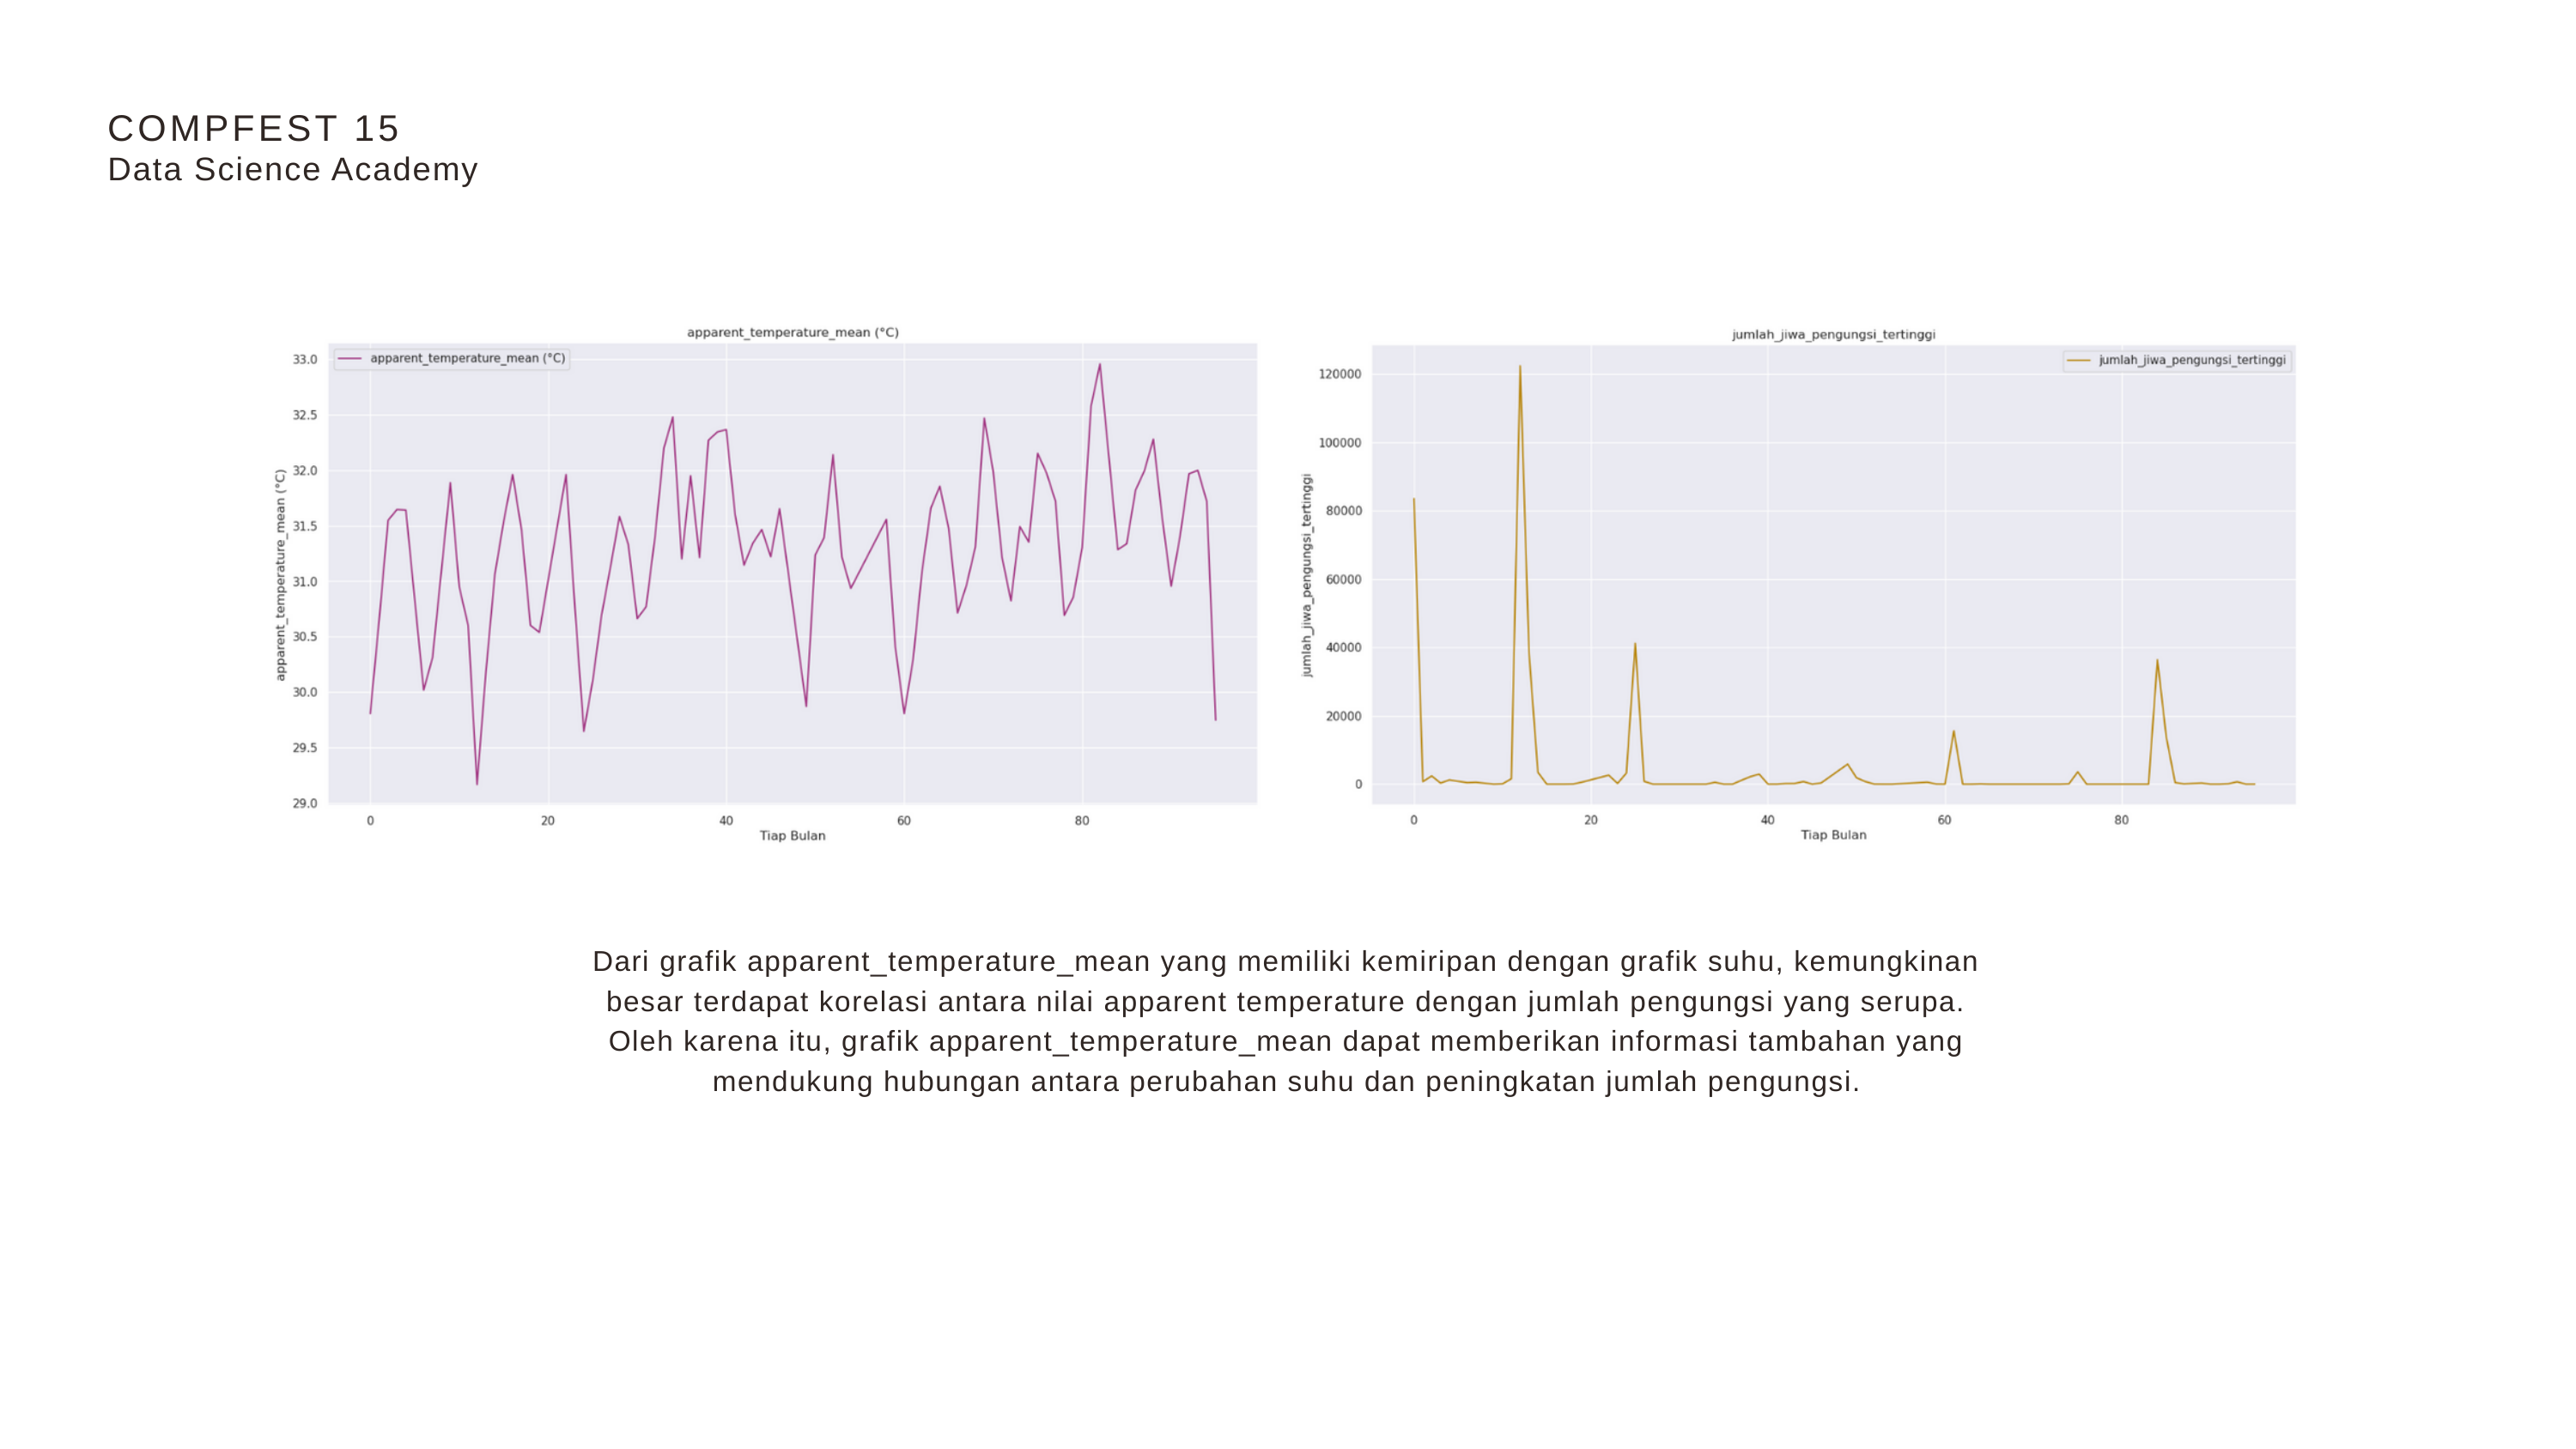

COMPFEST 15
Data Science Academy

Dari grafik apparent_temperature_mean yang memiliki kemiripan dengan grafik suhu, kemungkinan besar terdapat korelasi antara nilai apparent temperature dengan jumlah pengungsi yang serupa. Oleh karena itu, grafik apparent_temperature_mean dapat memberikan informasi tambahan yang mendukung hubungan antara perubahan suhu dan peningkatan jumlah pengungsi.